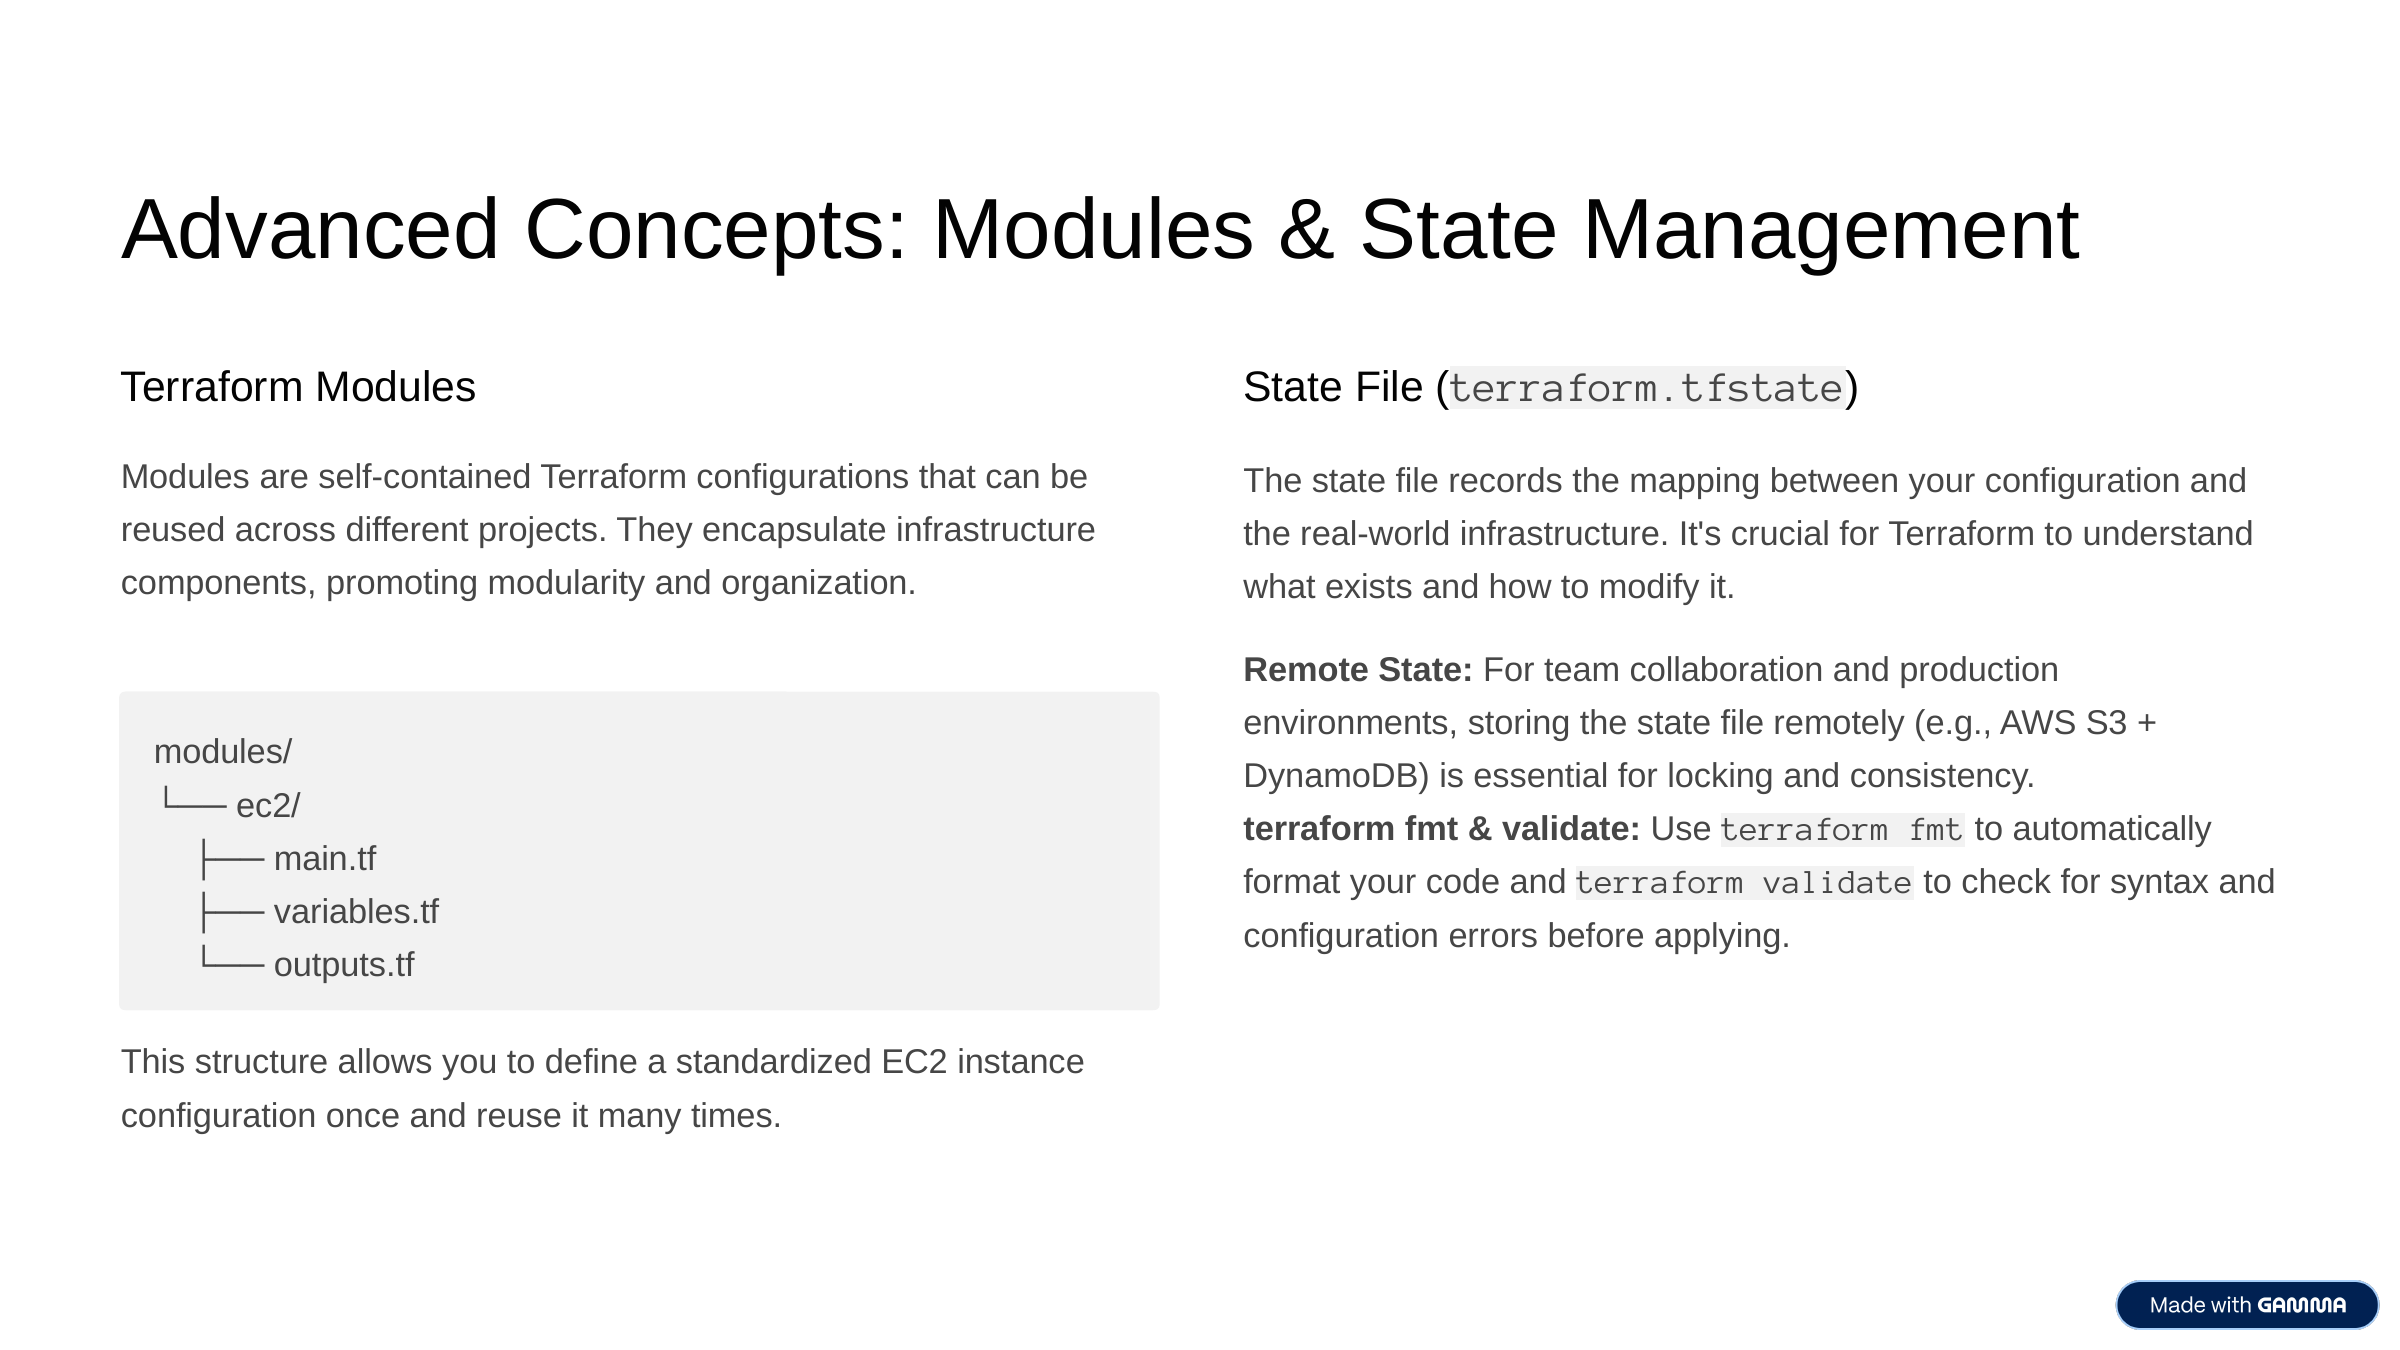

Advanced Concepts: Modules & State Management
Terraform Modules
State File (terraform.tfstate)
Modules are self-contained Terraform configurations that can be reused across different projects. They encapsulate infrastructure components, promoting modularity and organization.
The state file records the mapping between your configuration and the real-world infrastructure. It's crucial for Terraform to understand what exists and how to modify it.
Remote State: For team collaboration and production environments, storing the state file remotely (e.g., AWS S3 + DynamoDB) is essential for locking and consistency.
terraform fmt & validate: Use terraform fmt to automatically format your code and terraform validate to check for syntax and configuration errors before applying.

modules/
└── ec2/
    ├── main.tf
    ├── variables.tf
    └── outputs.tf
This structure allows you to define a standardized EC2 instance configuration once and reuse it many times.